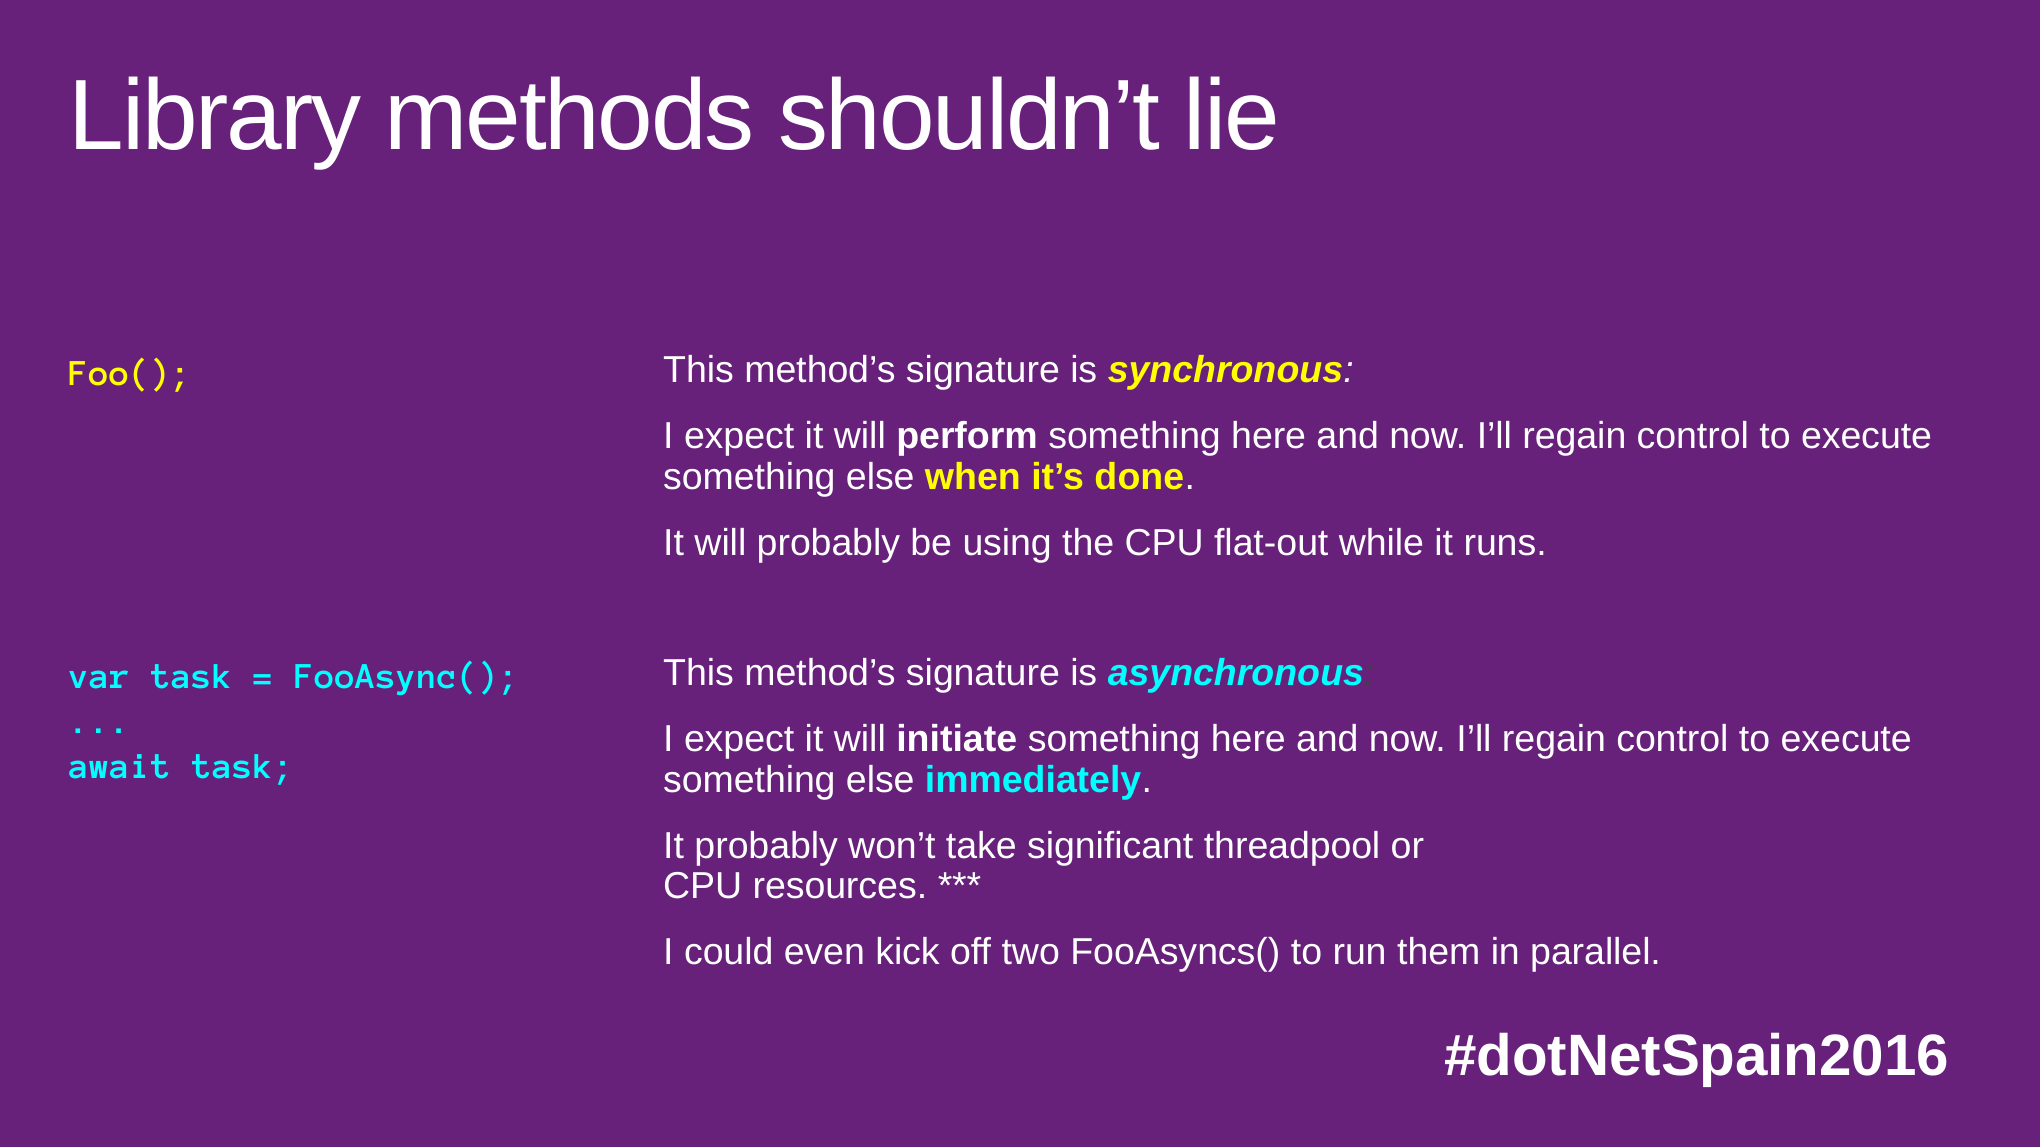

# Library methods shouldn’t lie
Foo();
This method’s signature is synchronous:
I expect it will perform something here and now. I’ll regain control to execute something else when it’s done.
It will probably be using the CPU flat-out while it runs.
var task = FooAsync();
...
await task;
This method’s signature is asynchronous:
I expect it will initiate something here and now. I’ll regain control to execute something else immediately.
It probably won’t take significant threadpool or
CPU resources. ***
I could even kick off two FooAsyncs() to run them in parallel.